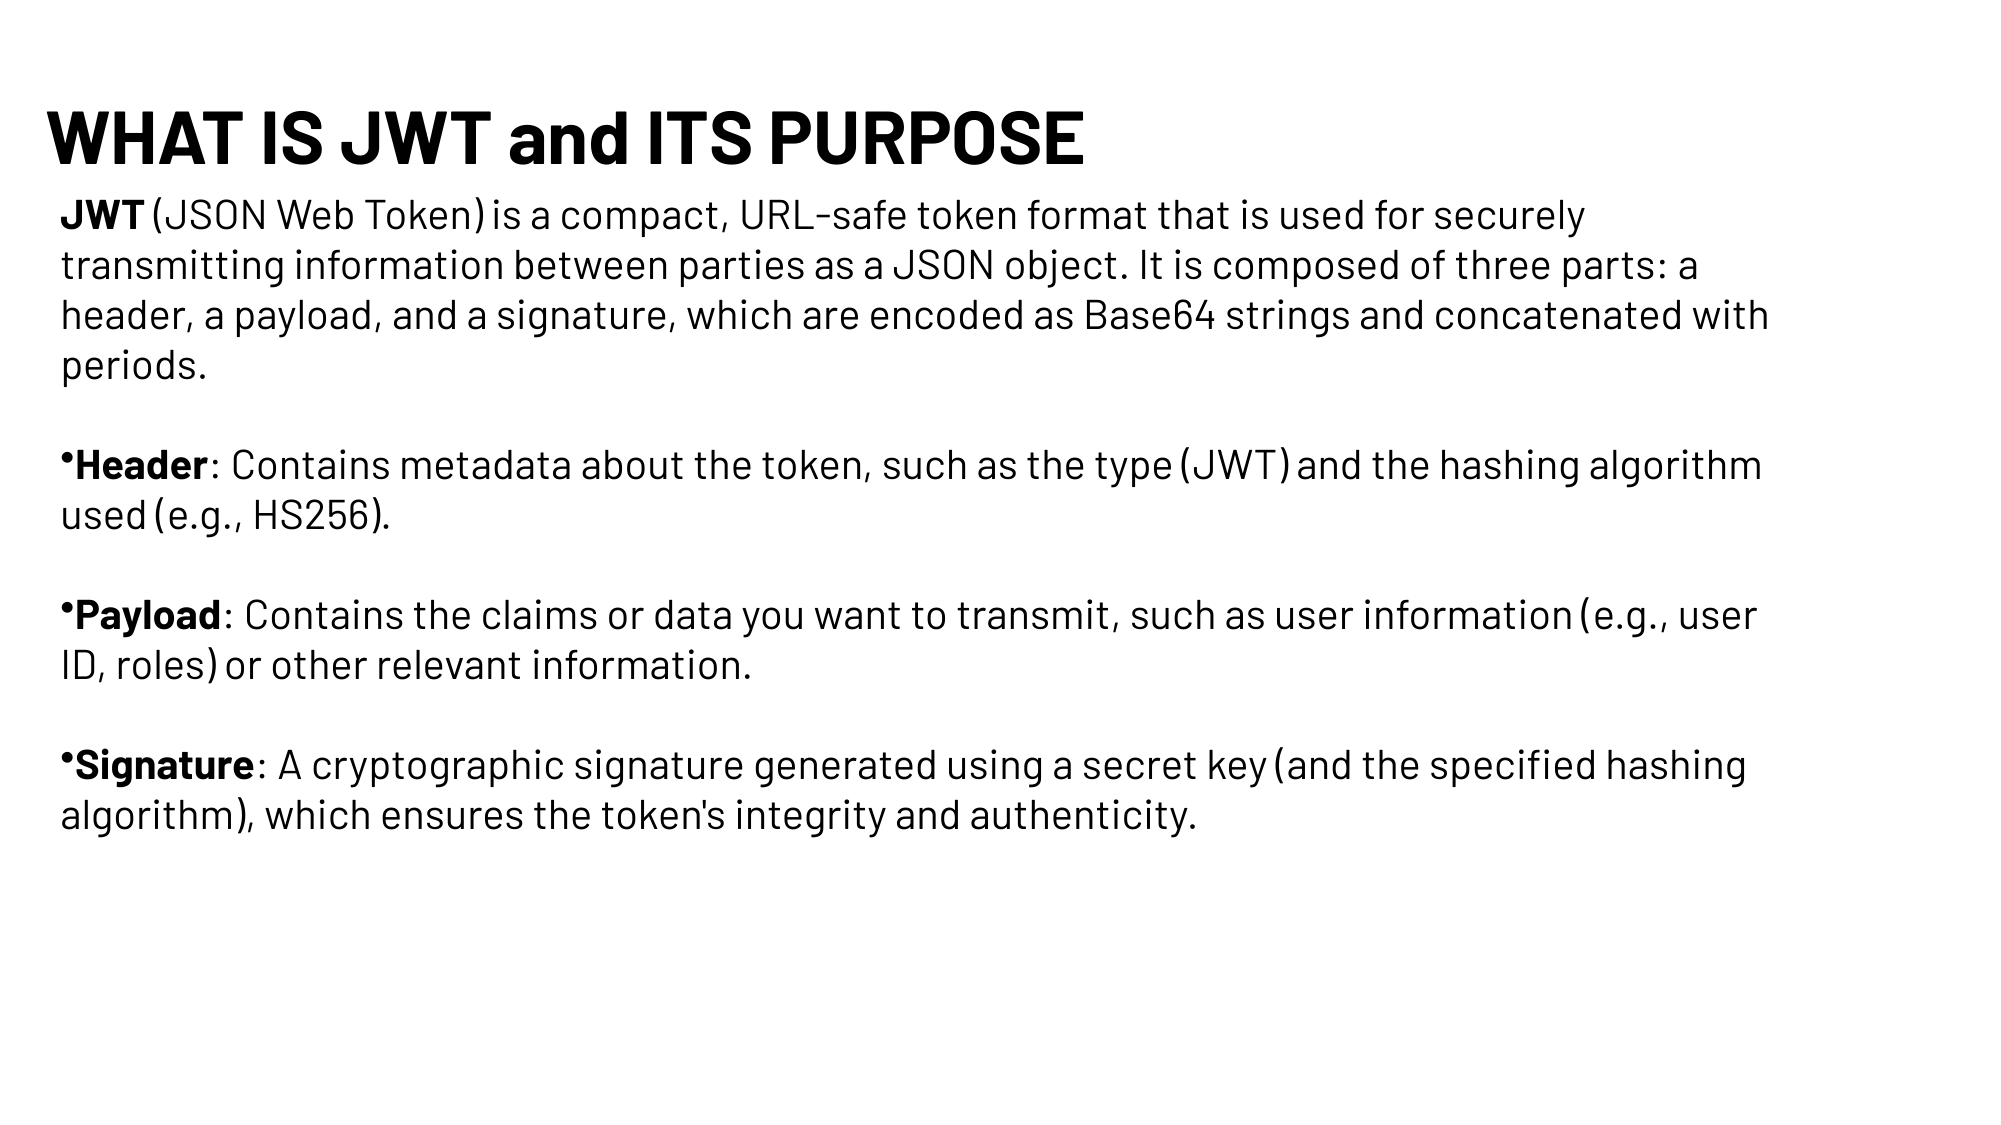

WHAT IS JWT and ITS PURPOSE
JWT (JSON Web Token) is a compact, URL-safe token format that is used for securely transmitting information between parties as a JSON object. It is composed of three parts: a header, a payload, and a signature, which are encoded as Base64 strings and concatenated with periods.

Header: Contains metadata about the token, such as the type (JWT) and the hashing algorithm used (e.g., HS256).

Payload: Contains the claims or data you want to transmit, such as user information (e.g., user ID, roles) or other relevant information.

Signature: A cryptographic signature generated using a secret key (and the specified hashing algorithm), which ensures the token's integrity and authenticity.